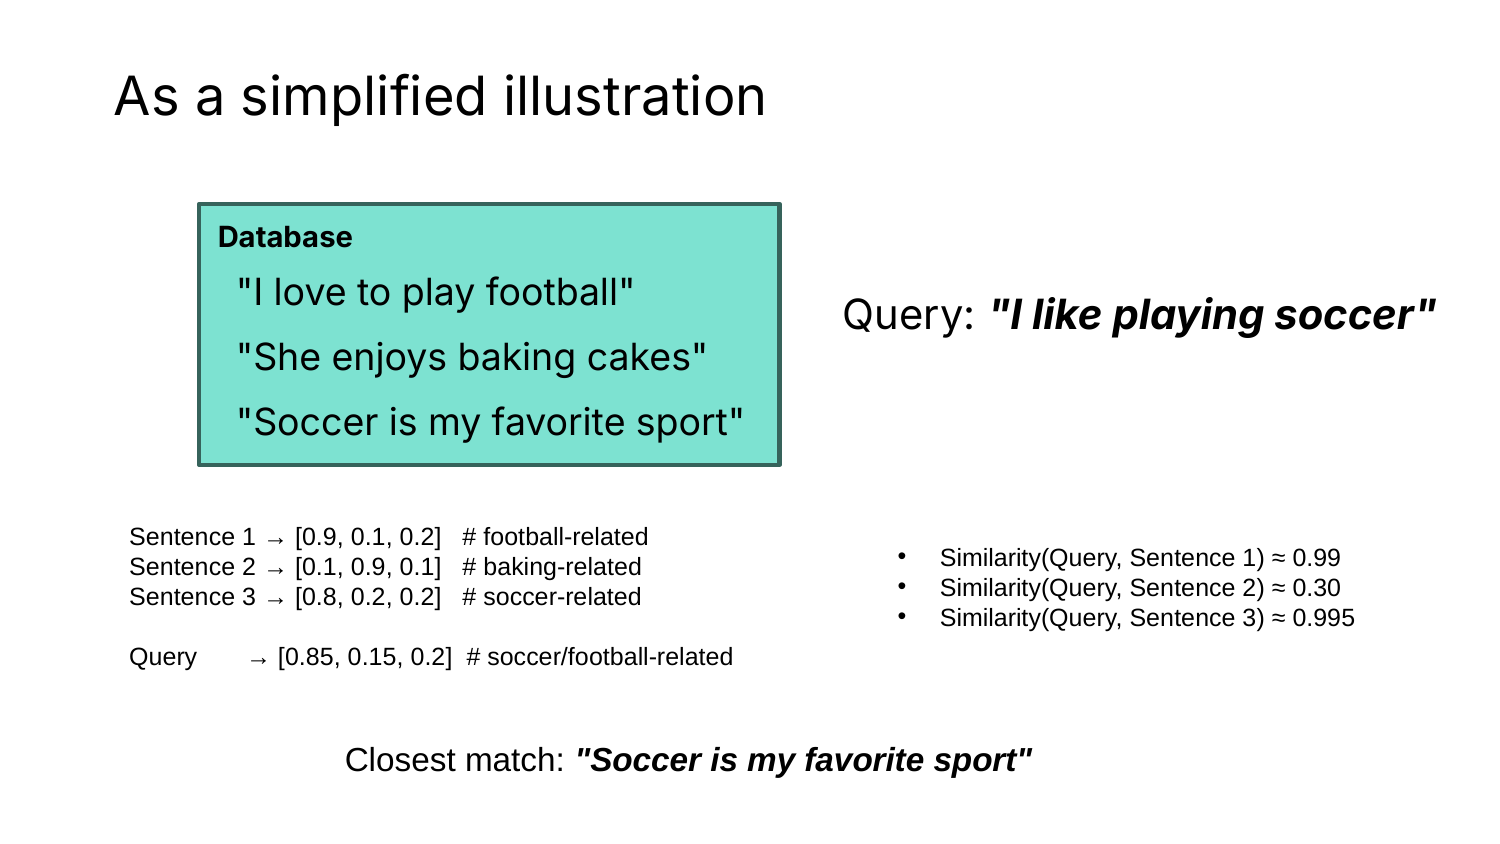

# As a simplified illustration

Database
"I love to play football"
Query: "I like playing soccer"
"She enjoys baking cakes"
"Soccer is my favorite sport"
Sentence 1 → [0.9, 0.1, 0.2]   # football-related
Sentence 2 → [0.1, 0.9, 0.1]   # baking-related
Sentence 3 → [0.8, 0.2, 0.2]   # soccer-related

Query       → [0.85, 0.15, 0.2]  # soccer/football-related
 Similarity(Query, Sentence 1) ≈ 0.99
 Similarity(Query, Sentence 2) ≈ 0.30
 Similarity(Query, Sentence 3) ≈ 0.995
Closest match: "Soccer is my favorite sport"